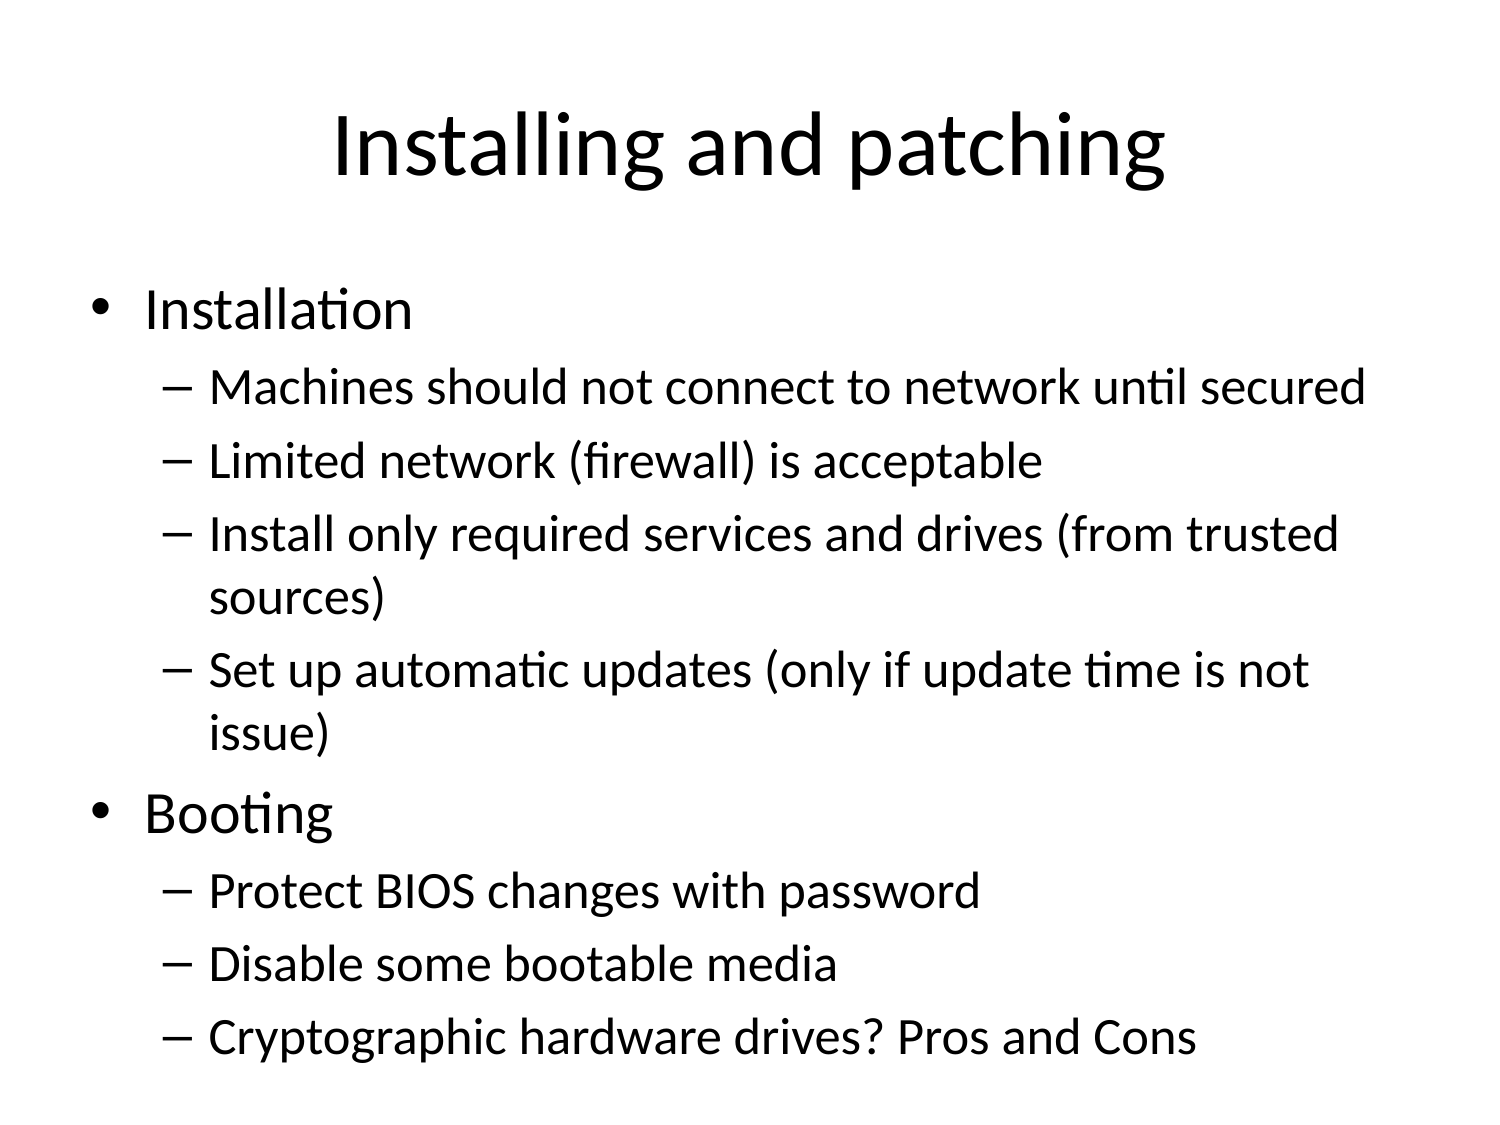

# Installing and patching
Installation
Machines should not connect to network until secured
Limited network (firewall) is acceptable
Install only required services and drives (from trusted sources)
Set up automatic updates (only if update time is not issue)
Booting
Protect BIOS changes with password
Disable some bootable media
Cryptographic hardware drives? Pros and Cons